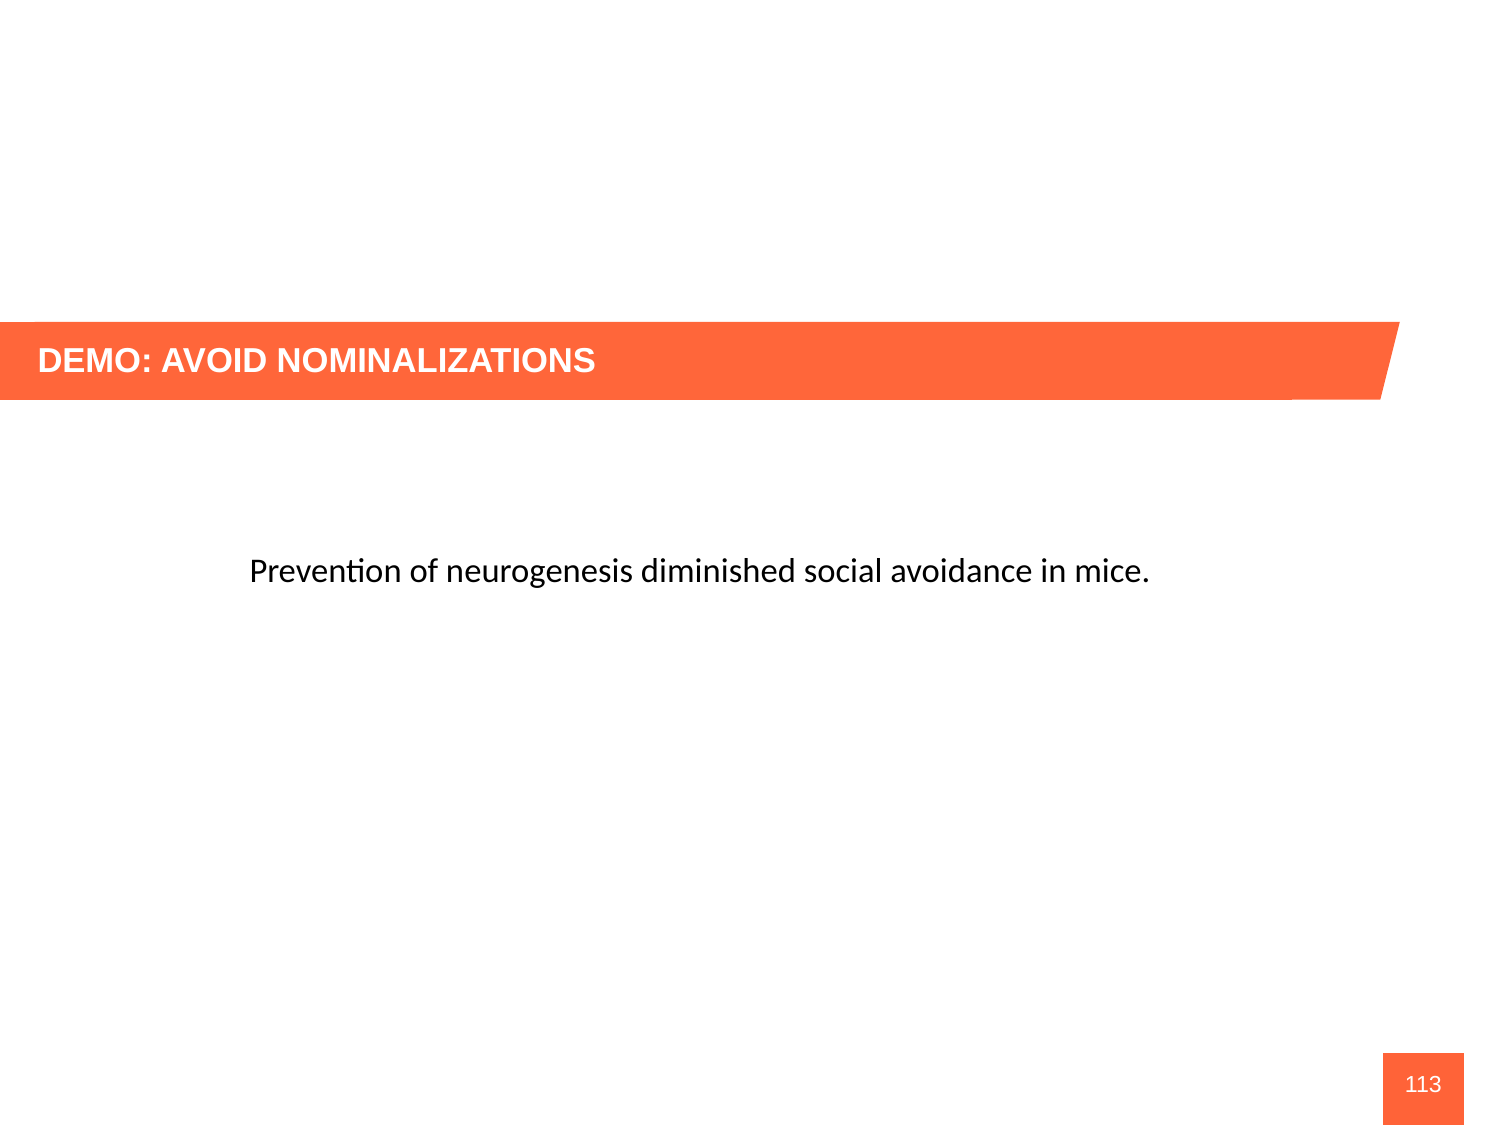

DEMO: AVOID NOMINALIZATIONS
Prevention of neurogenesis diminished social avoidance in mice.